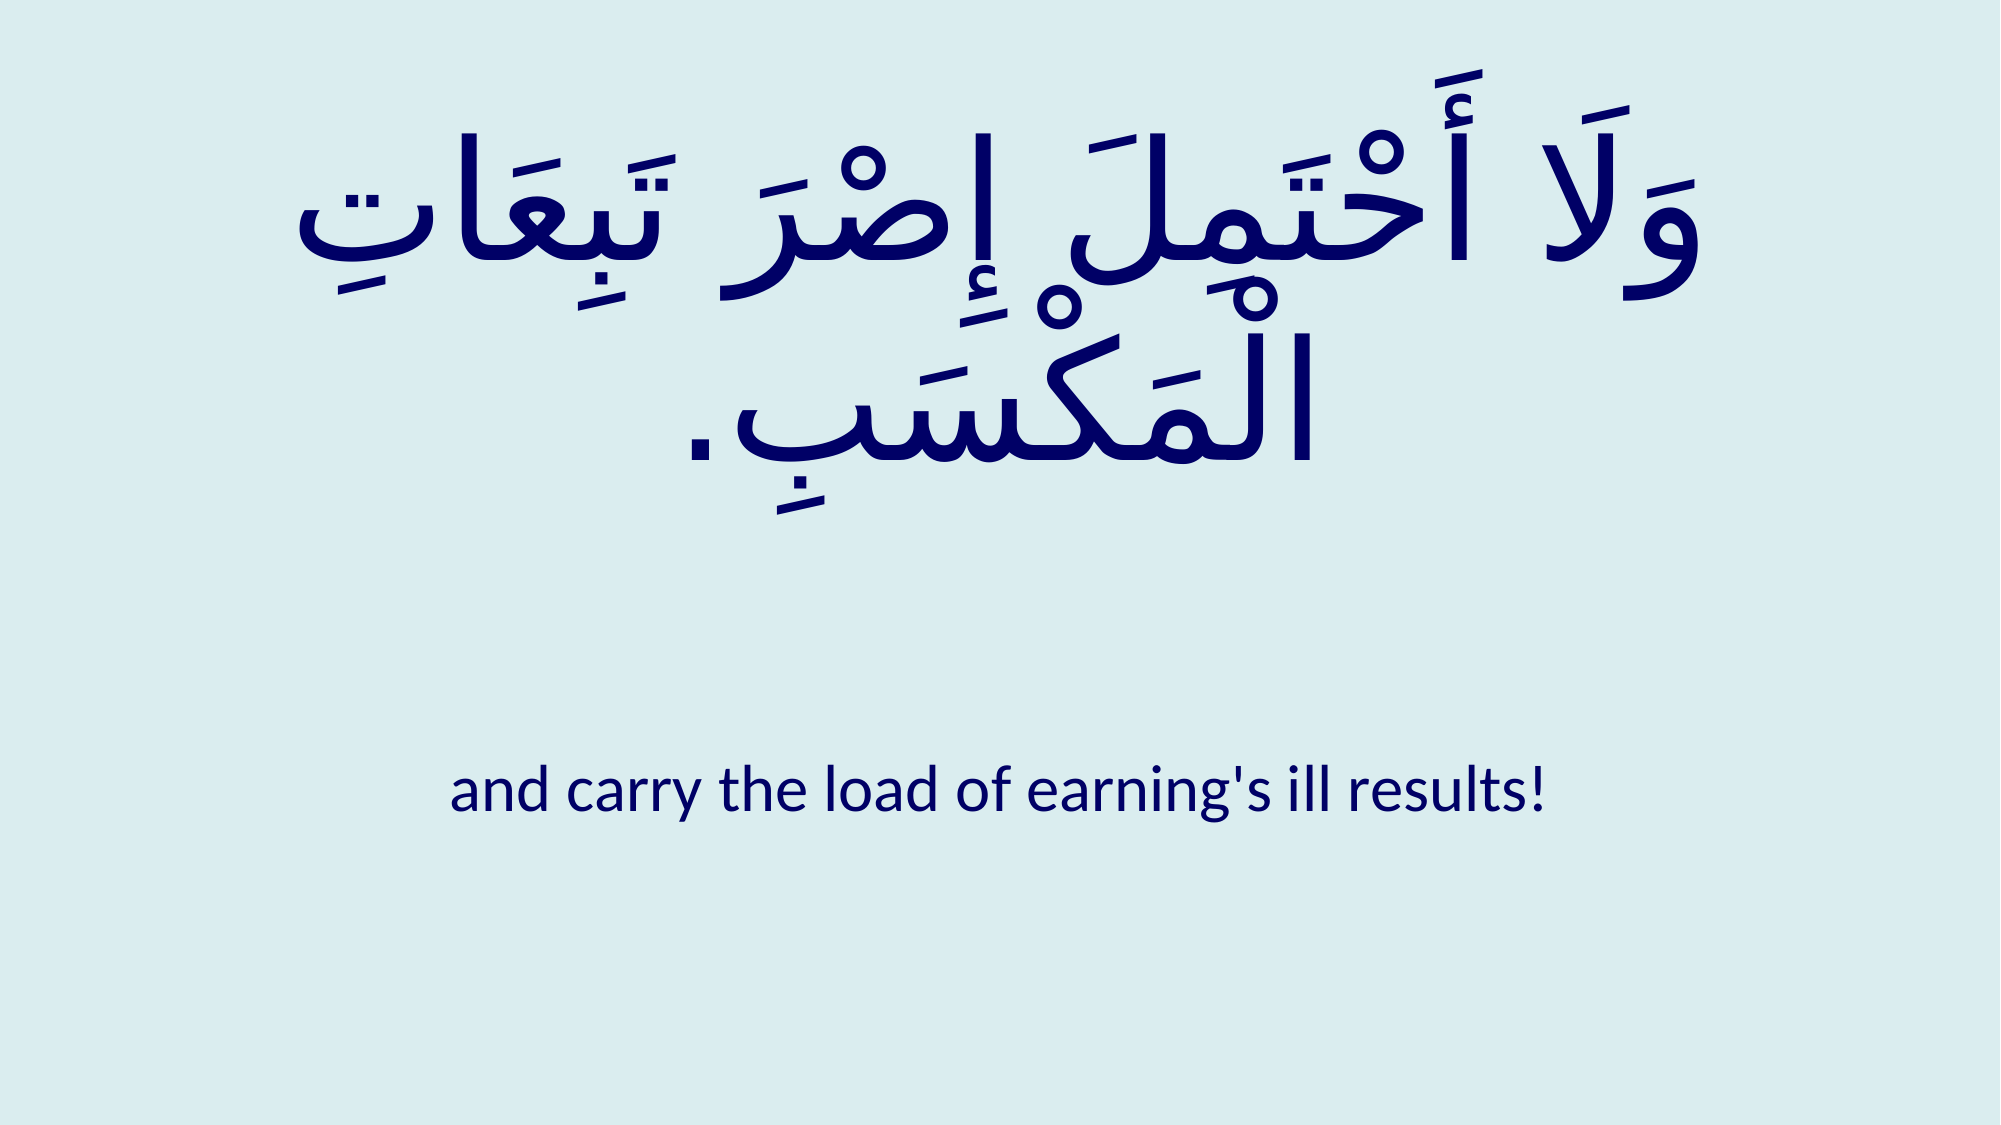

# وَلَا أَحْتَمِلَ إِصْرَ تَبِعَاتِ الْمَكْسَبِ.
and carry the load of earning's ill results!